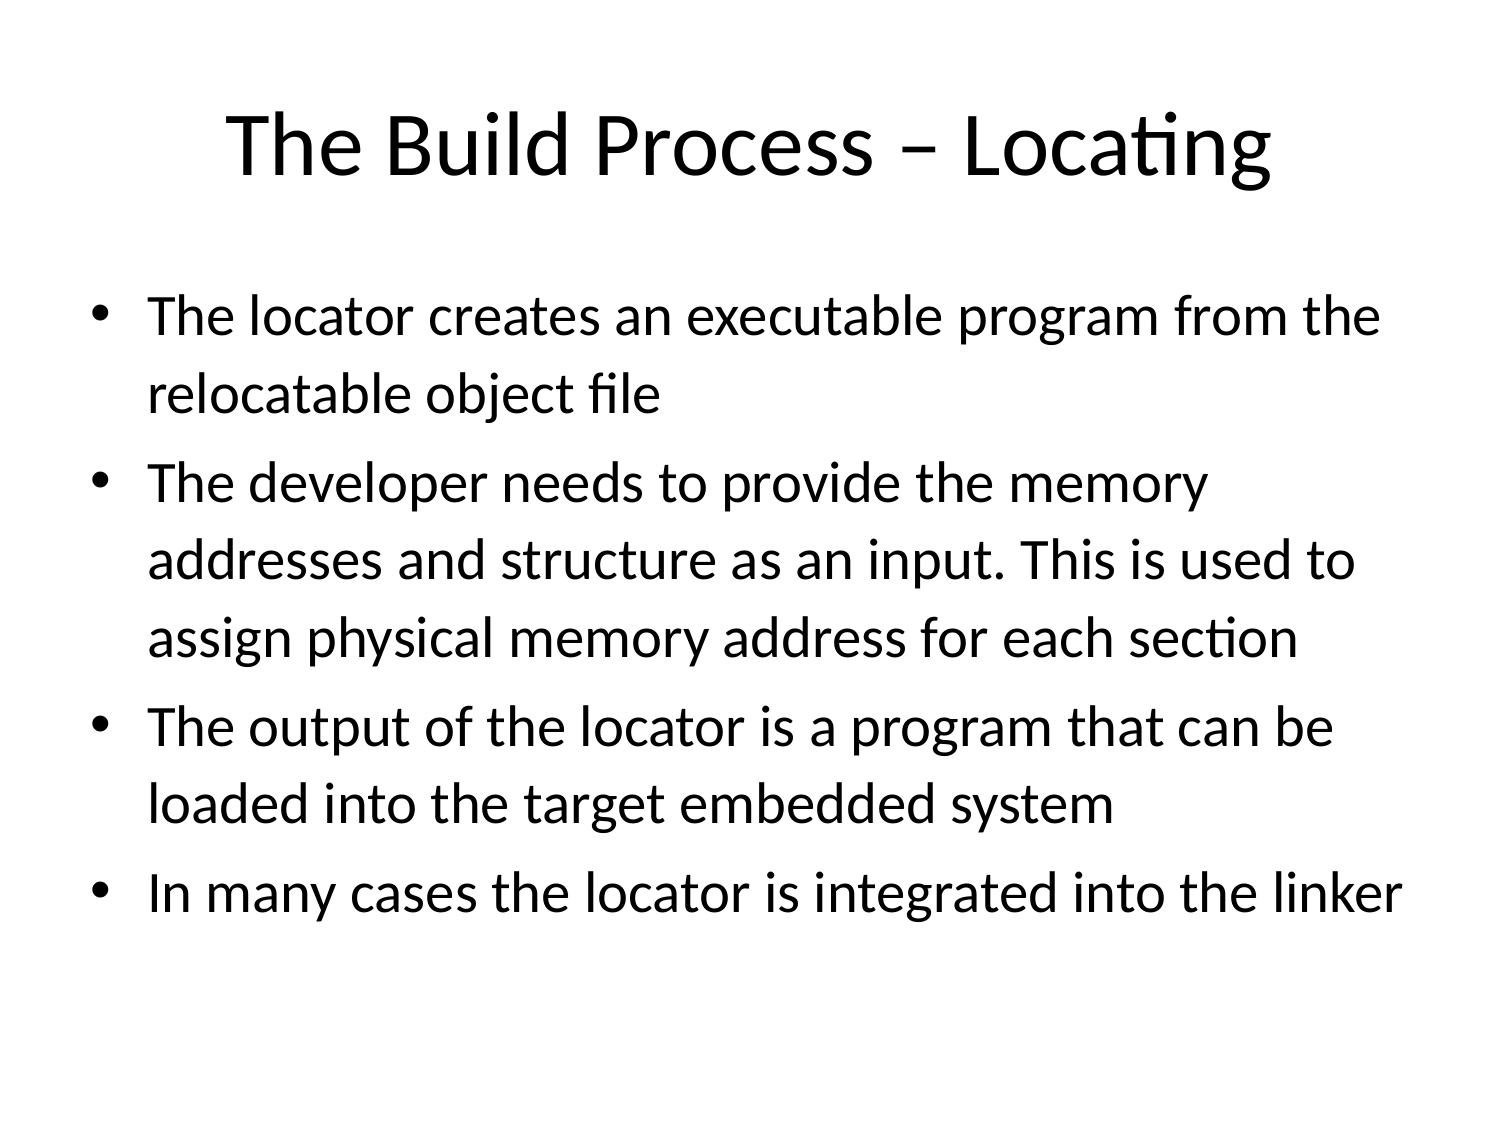

The Build Process – Locating
The locator creates an executable program from the relocatable object file
The developer needs to provide the memory addresses and structure as an input. This is used to assign physical memory address for each section
The output of the locator is a program that can be loaded into the target embedded system
In many cases the locator is integrated into the linker